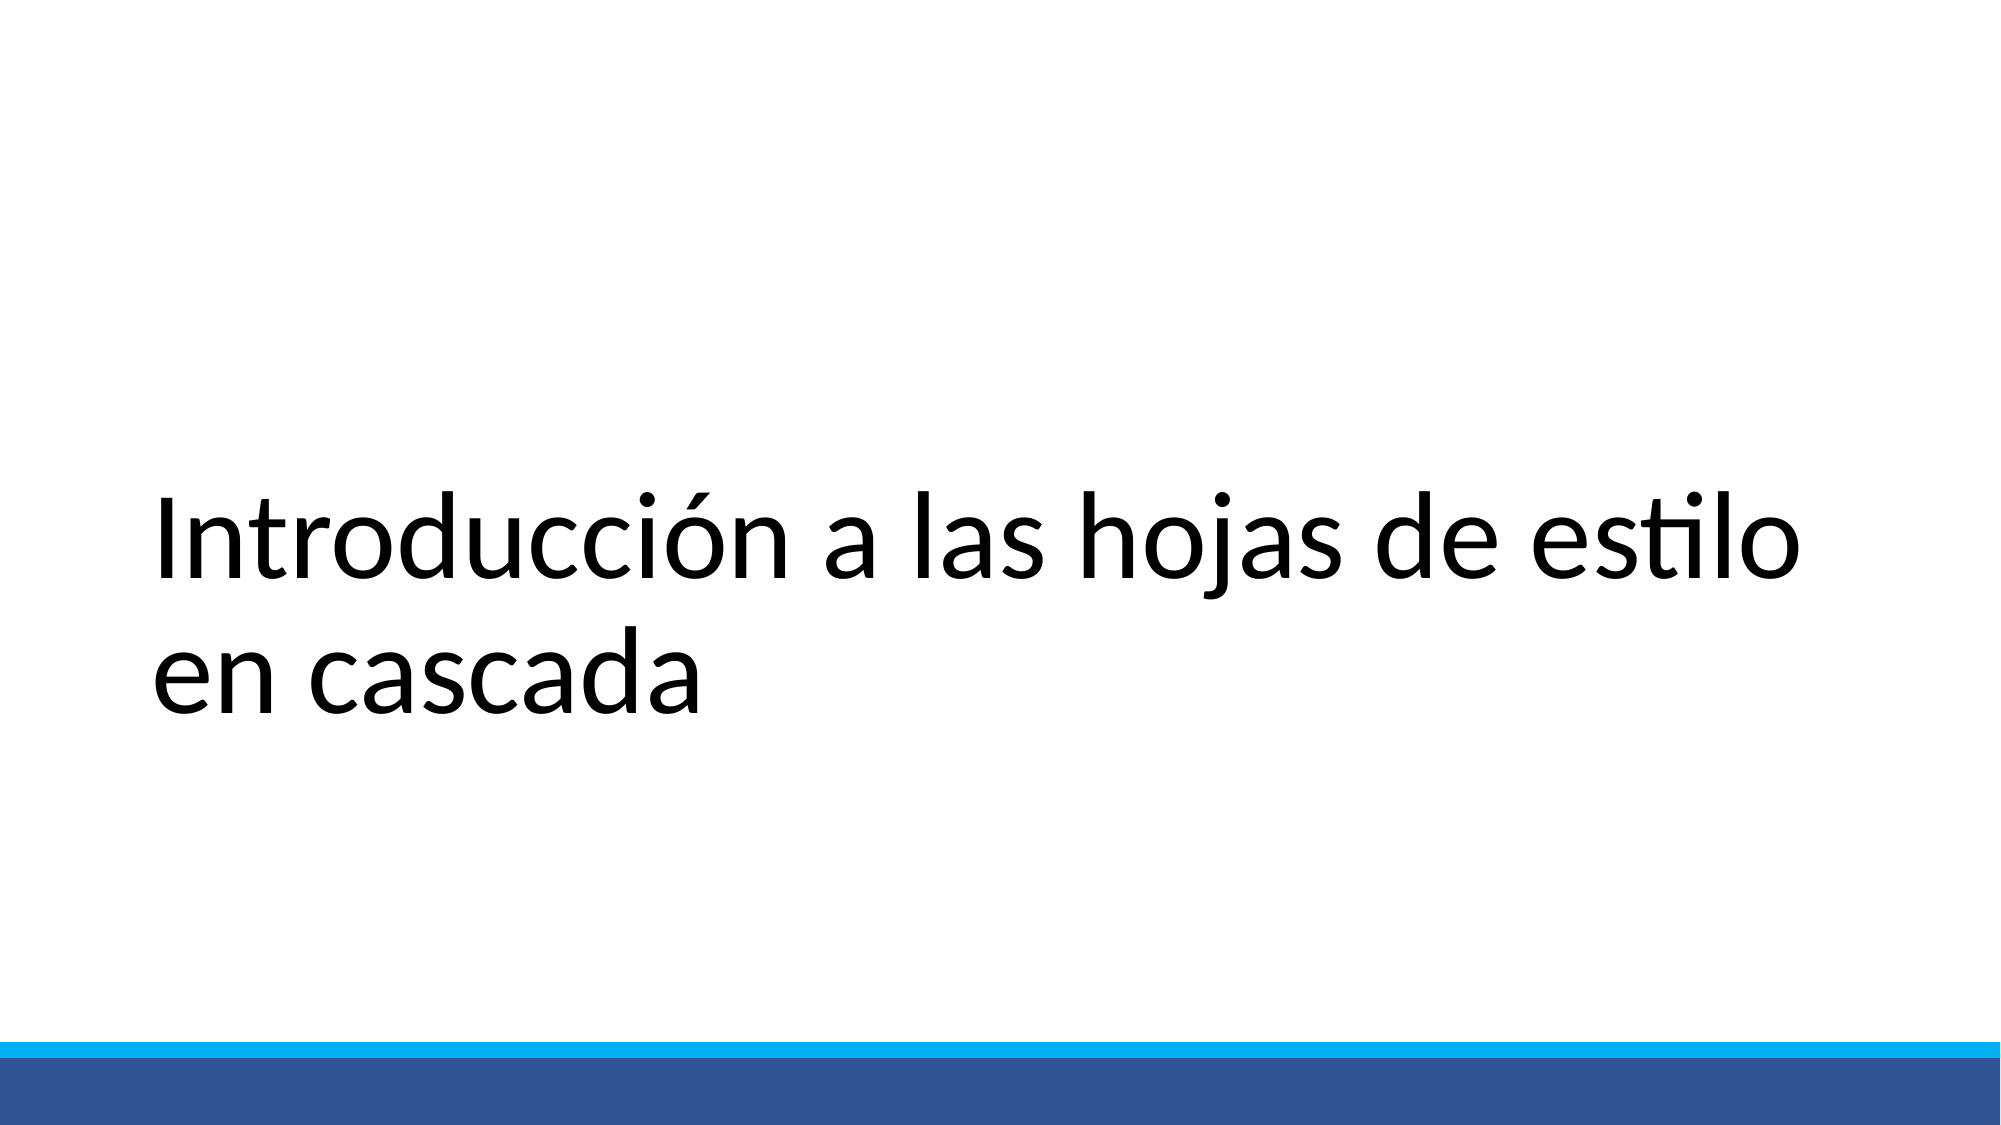

# Introducción a las hojas de estilo en cascada